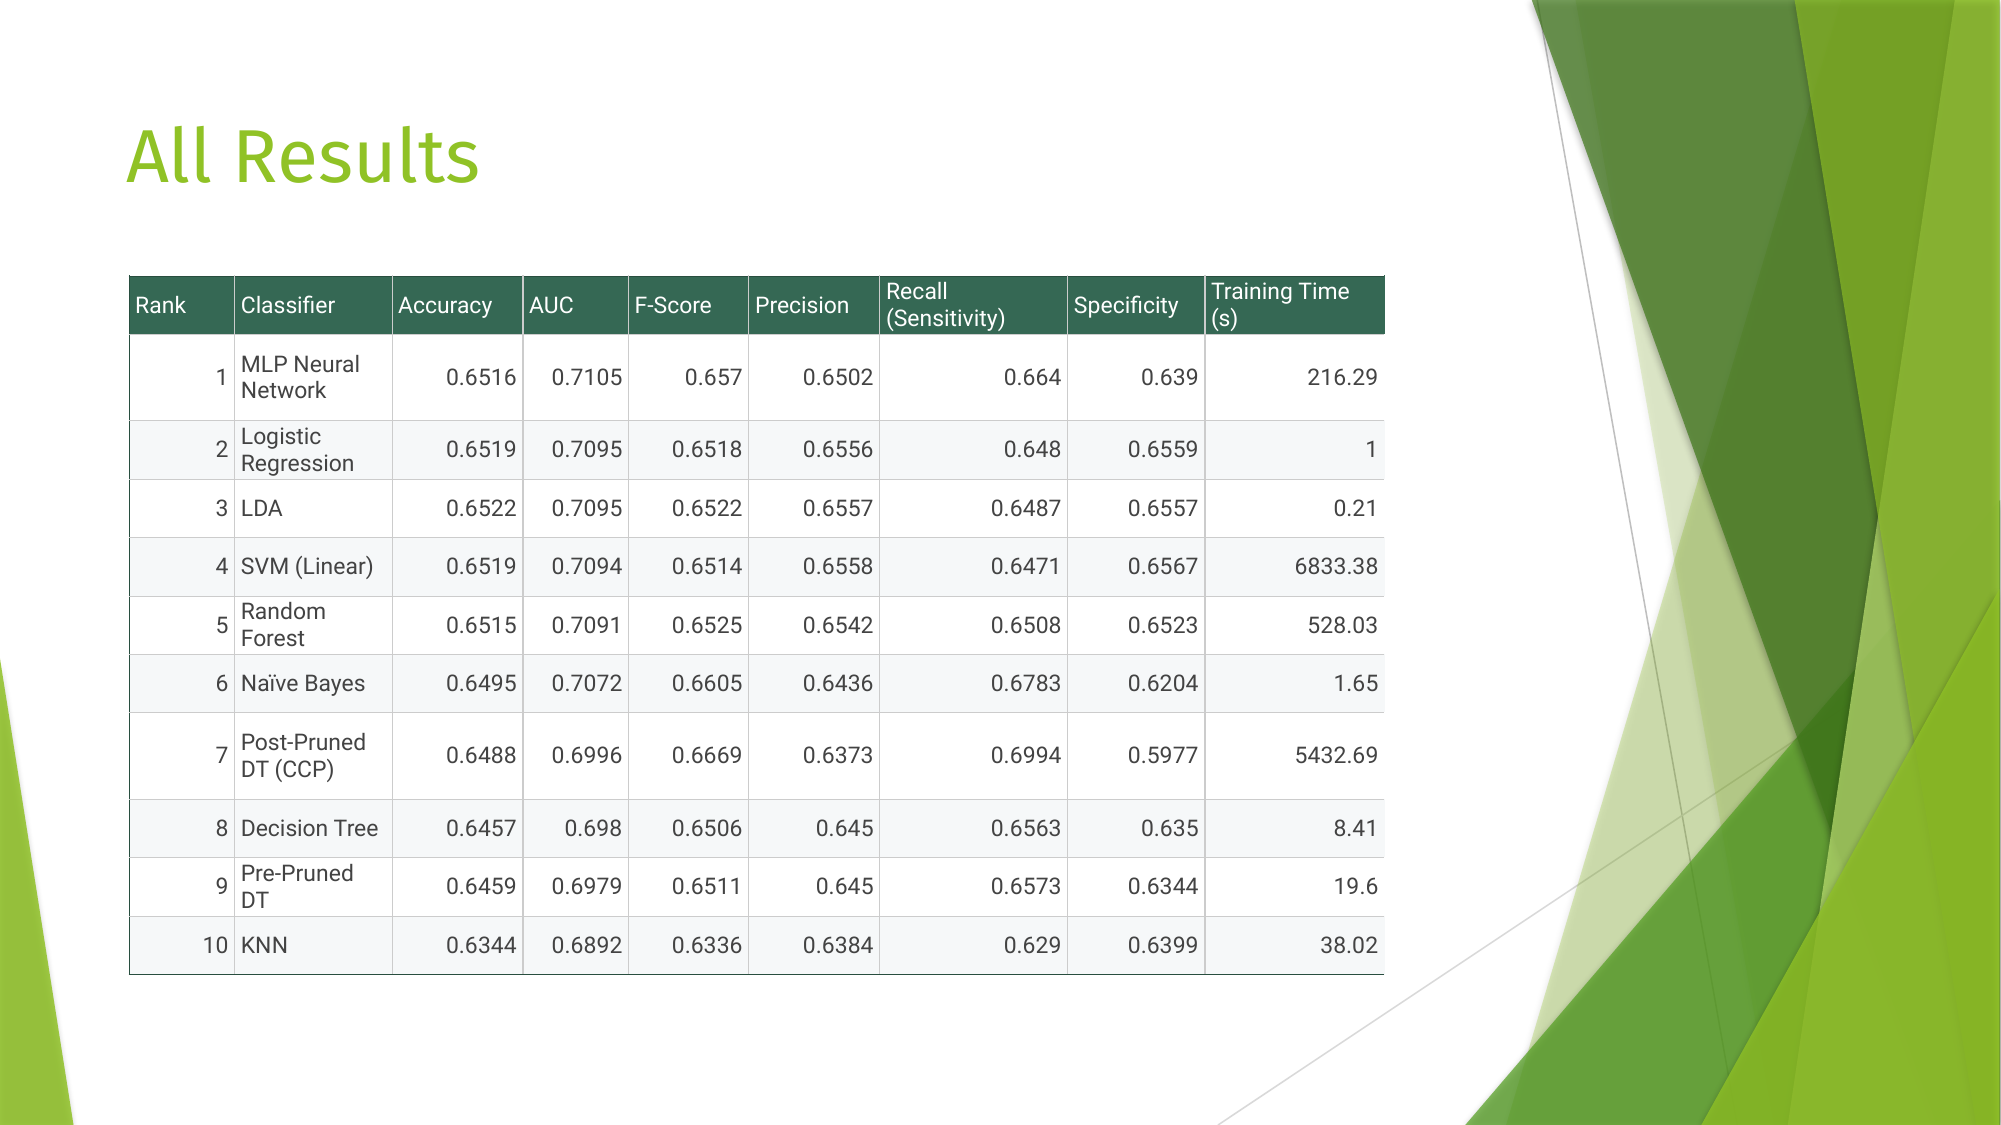

# All Results
| Rank | Classifier | Accuracy | AUC | F-Score | Precision | Recall (Sensitivity) | Specificity | Training Time (s) |
| --- | --- | --- | --- | --- | --- | --- | --- | --- |
| 1 | MLP Neural Network | 0.6516 | 0.7105 | 0.657 | 0.6502 | 0.664 | 0.639 | 216.29 |
| 2 | Logistic Regression | 0.6519 | 0.7095 | 0.6518 | 0.6556 | 0.648 | 0.6559 | 1 |
| 3 | LDA | 0.6522 | 0.7095 | 0.6522 | 0.6557 | 0.6487 | 0.6557 | 0.21 |
| 4 | SVM (Linear) | 0.6519 | 0.7094 | 0.6514 | 0.6558 | 0.6471 | 0.6567 | 6833.38 |
| 5 | Random Forest | 0.6515 | 0.7091 | 0.6525 | 0.6542 | 0.6508 | 0.6523 | 528.03 |
| 6 | Naïve Bayes | 0.6495 | 0.7072 | 0.6605 | 0.6436 | 0.6783 | 0.6204 | 1.65 |
| 7 | Post-Pruned DT (CCP) | 0.6488 | 0.6996 | 0.6669 | 0.6373 | 0.6994 | 0.5977 | 5432.69 |
| 8 | Decision Tree | 0.6457 | 0.698 | 0.6506 | 0.645 | 0.6563 | 0.635 | 8.41 |
| 9 | Pre-Pruned DT | 0.6459 | 0.6979 | 0.6511 | 0.645 | 0.6573 | 0.6344 | 19.6 |
| 10 | KNN | 0.6344 | 0.6892 | 0.6336 | 0.6384 | 0.629 | 0.6399 | 38.02 |